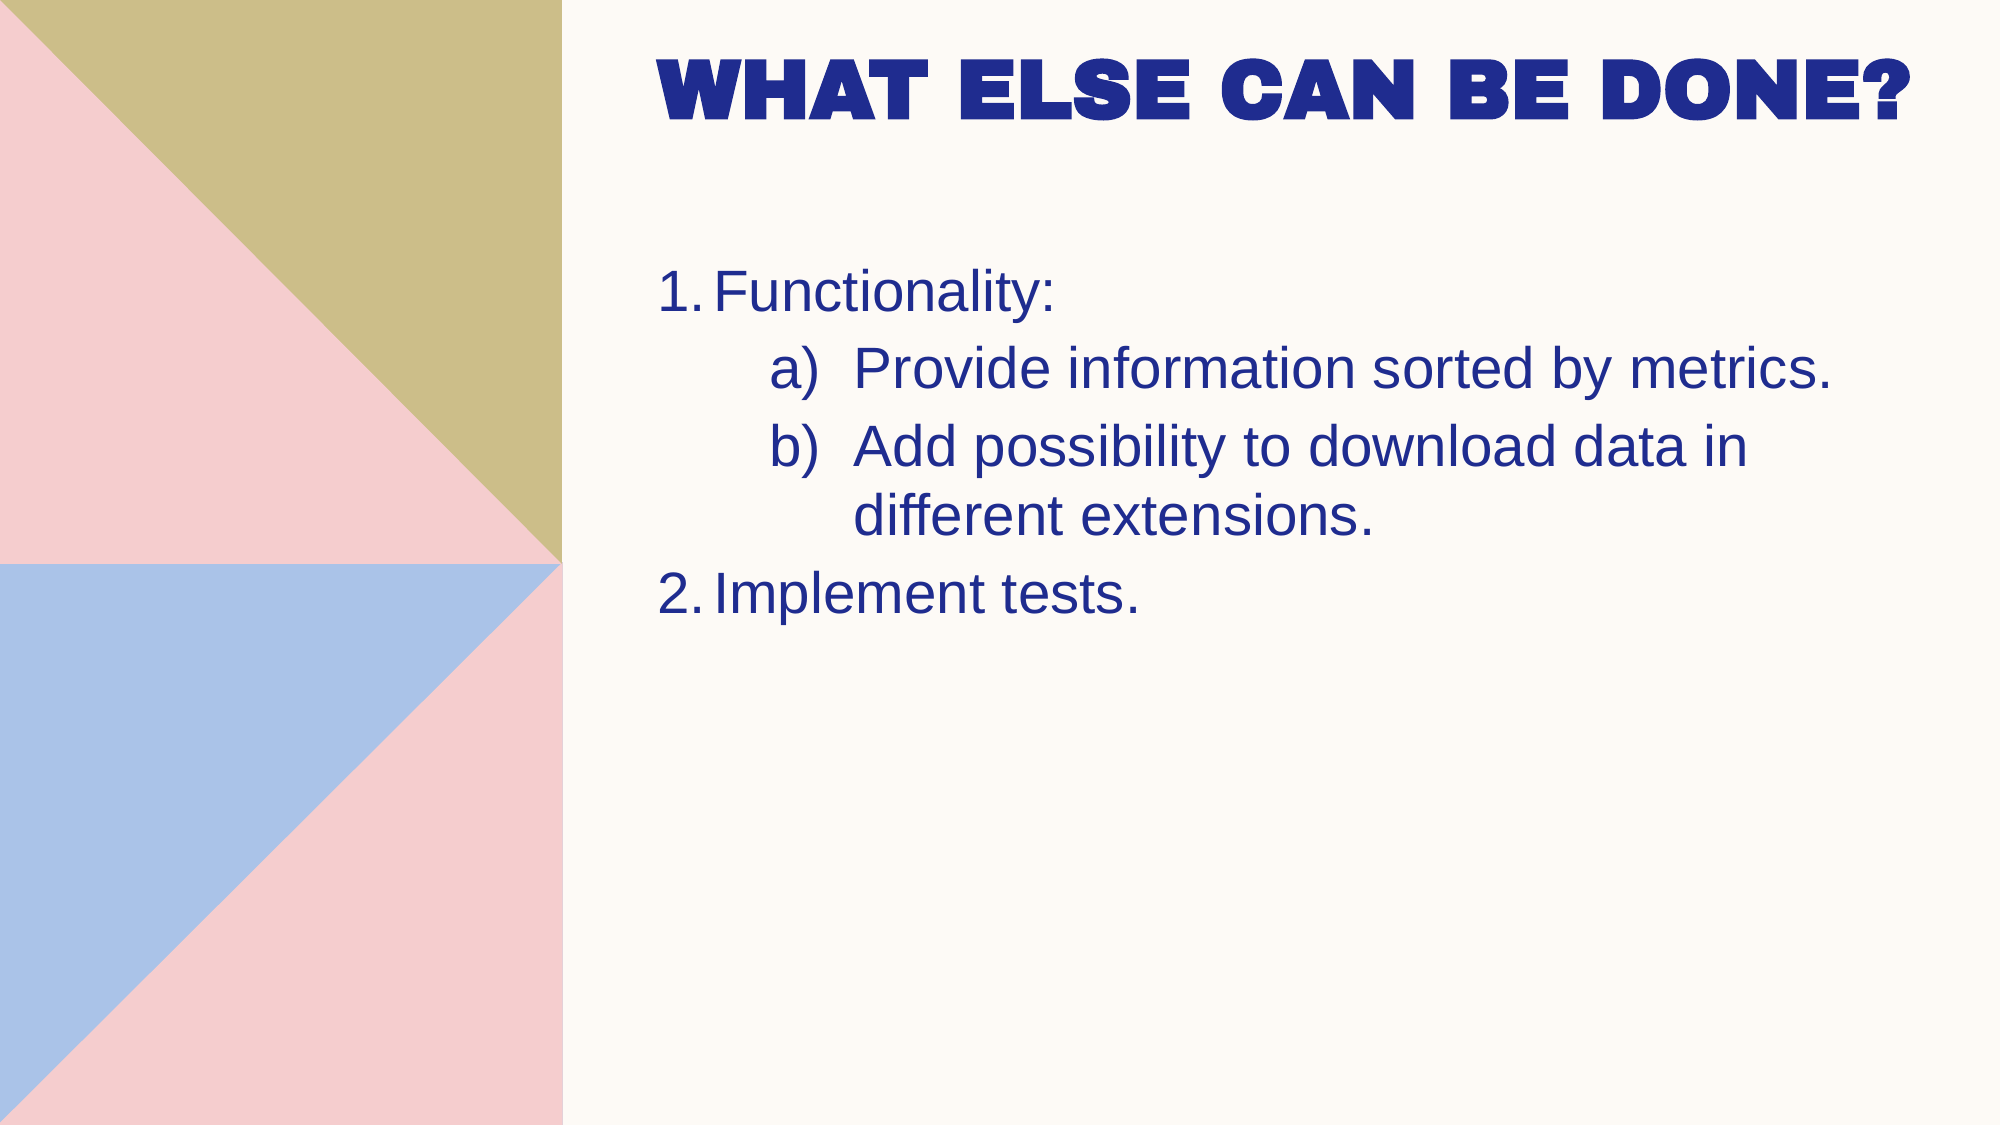

# What else can be done?
Functionality:
Provide information sorted by metrics.
Add possibility to download data in different extensions.
Implement tests.